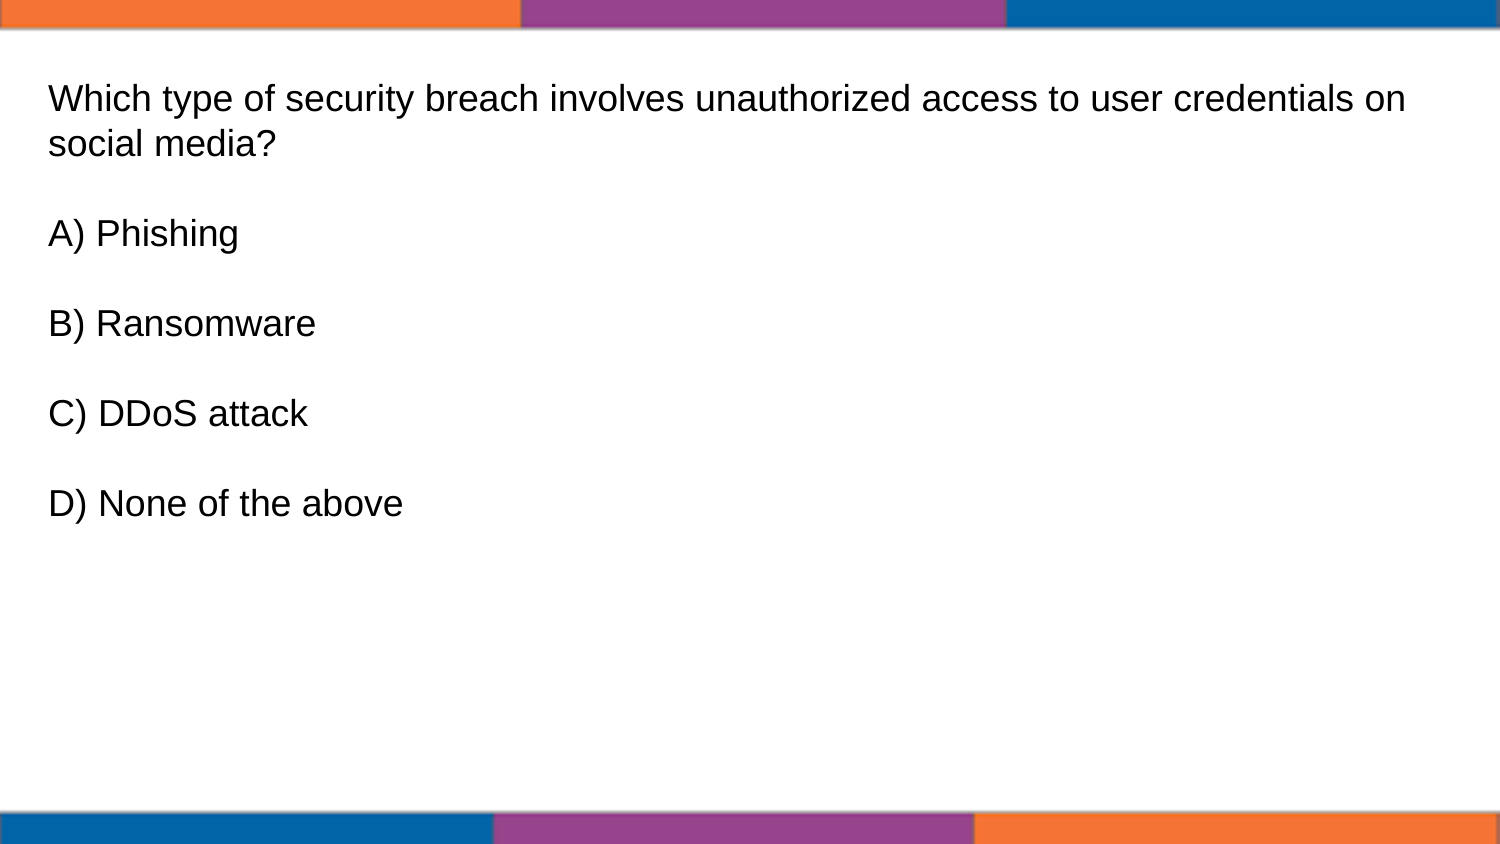

Which type of security breach involves unauthorized access to user credentials on social media?

A) Phishing

B) Ransomware

C) DDoS attack

D) None of the above